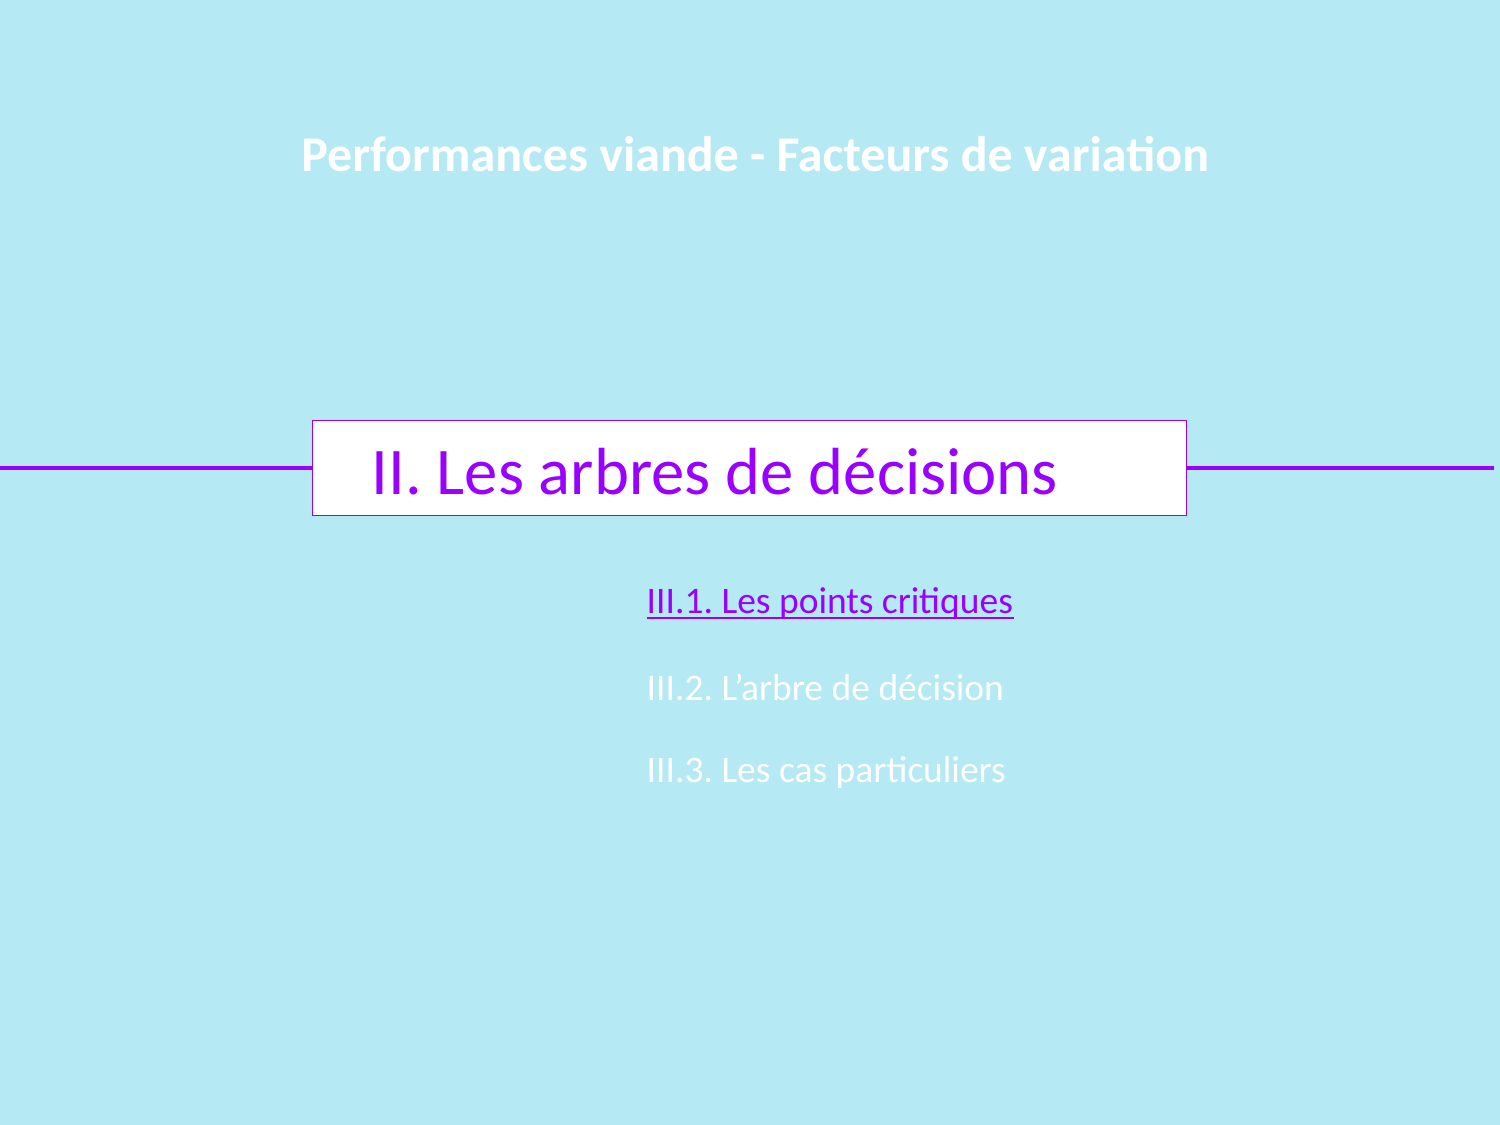

Performances viande - Facteurs de variation
II. Les arbres de décisions
III.1. Les points critiques
III.2. L’arbre de décision
III.3. Les cas particuliers